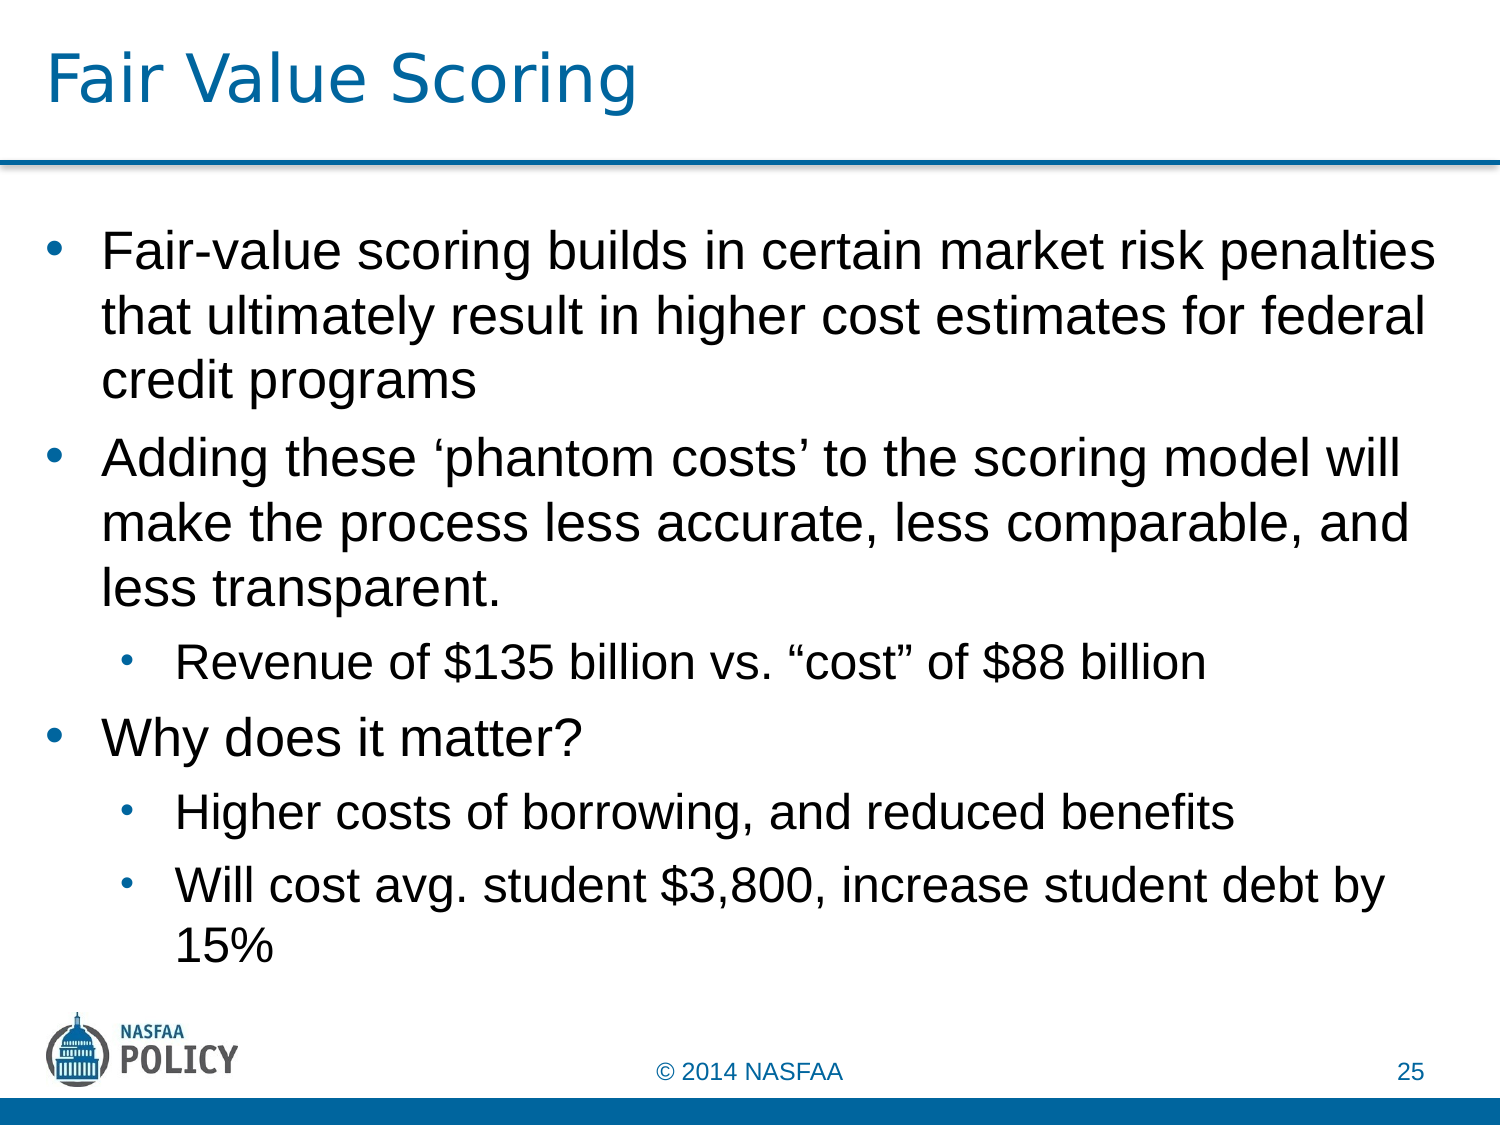

# Fair Value Scoring
Fair-value scoring builds in certain market risk penalties that ultimately result in higher cost estimates for federal credit programs
Adding these ‘phantom costs’ to the scoring model will make the process less accurate, less comparable, and less transparent.
Revenue of $135 billion vs. “cost” of $88 billion
Why does it matter?
Higher costs of borrowing, and reduced benefits
Will cost avg. student $3,800, increase student debt by 15%